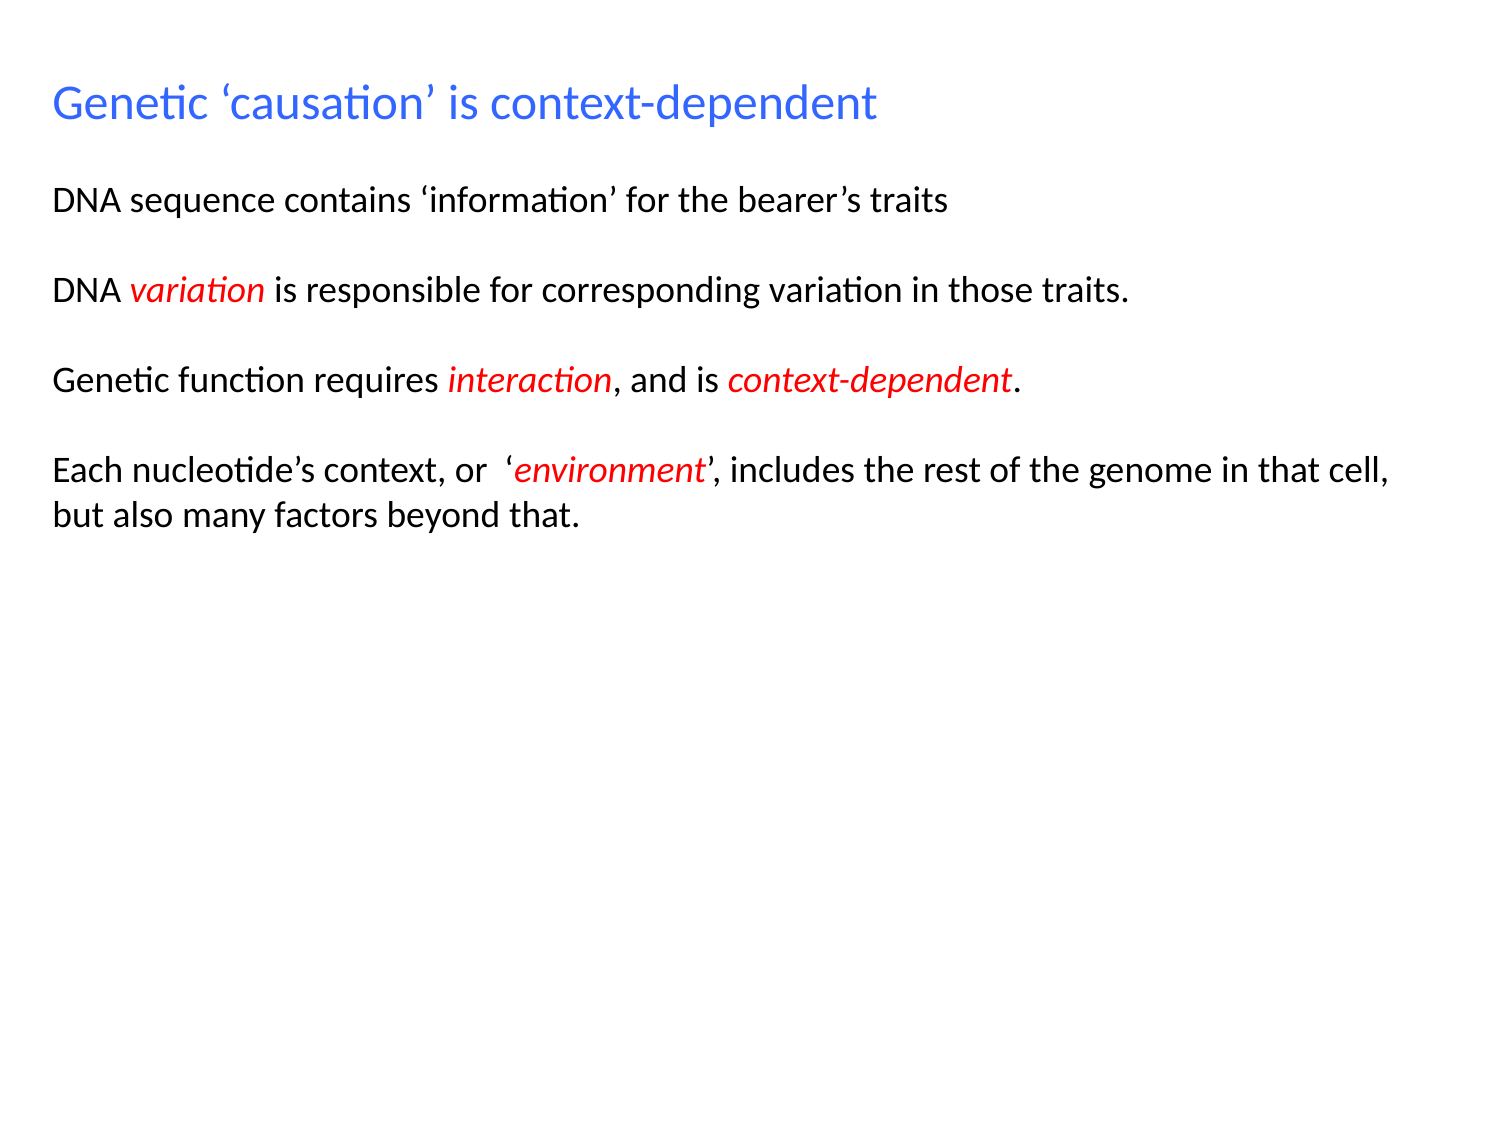

Genetic ‘causation’ is context-dependent

DNA sequence contains ‘information’ for the bearer’s traits

DNA variation is responsible for corresponding variation in those traits.

Genetic function requires interaction, and is context-dependent.

Each nucleotide’s context, or  ‘environment’, includes the rest of the genome in that cell, but also many factors beyond that.